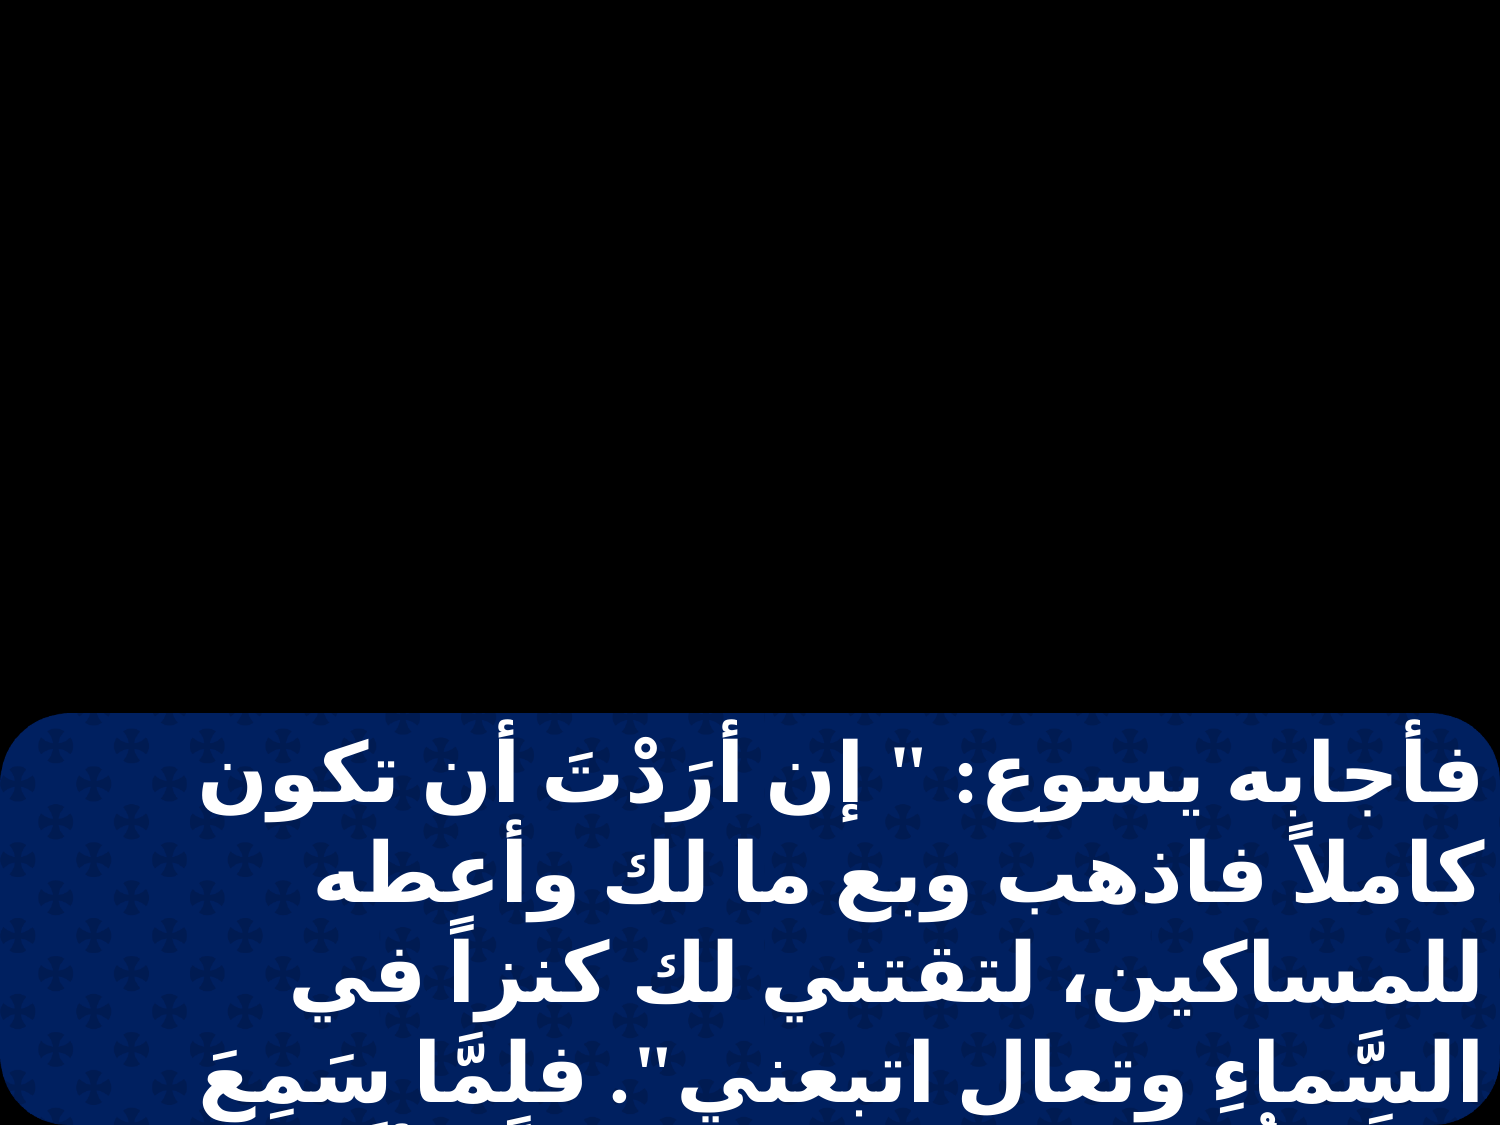

فأجابه يسوع: " إن أرَدْتَ أن تكون كاملاً فاذهب وبع ما لك وأعطه للمساكين، لتقتني لك كنزاً في السَّماءِ وتعال اتبعني". فلمَّا سَمِعَ الشَّابُّ الكلام مضى حزيناً، لأنَّهُ كان ذا مالٍ كثيرٍ.